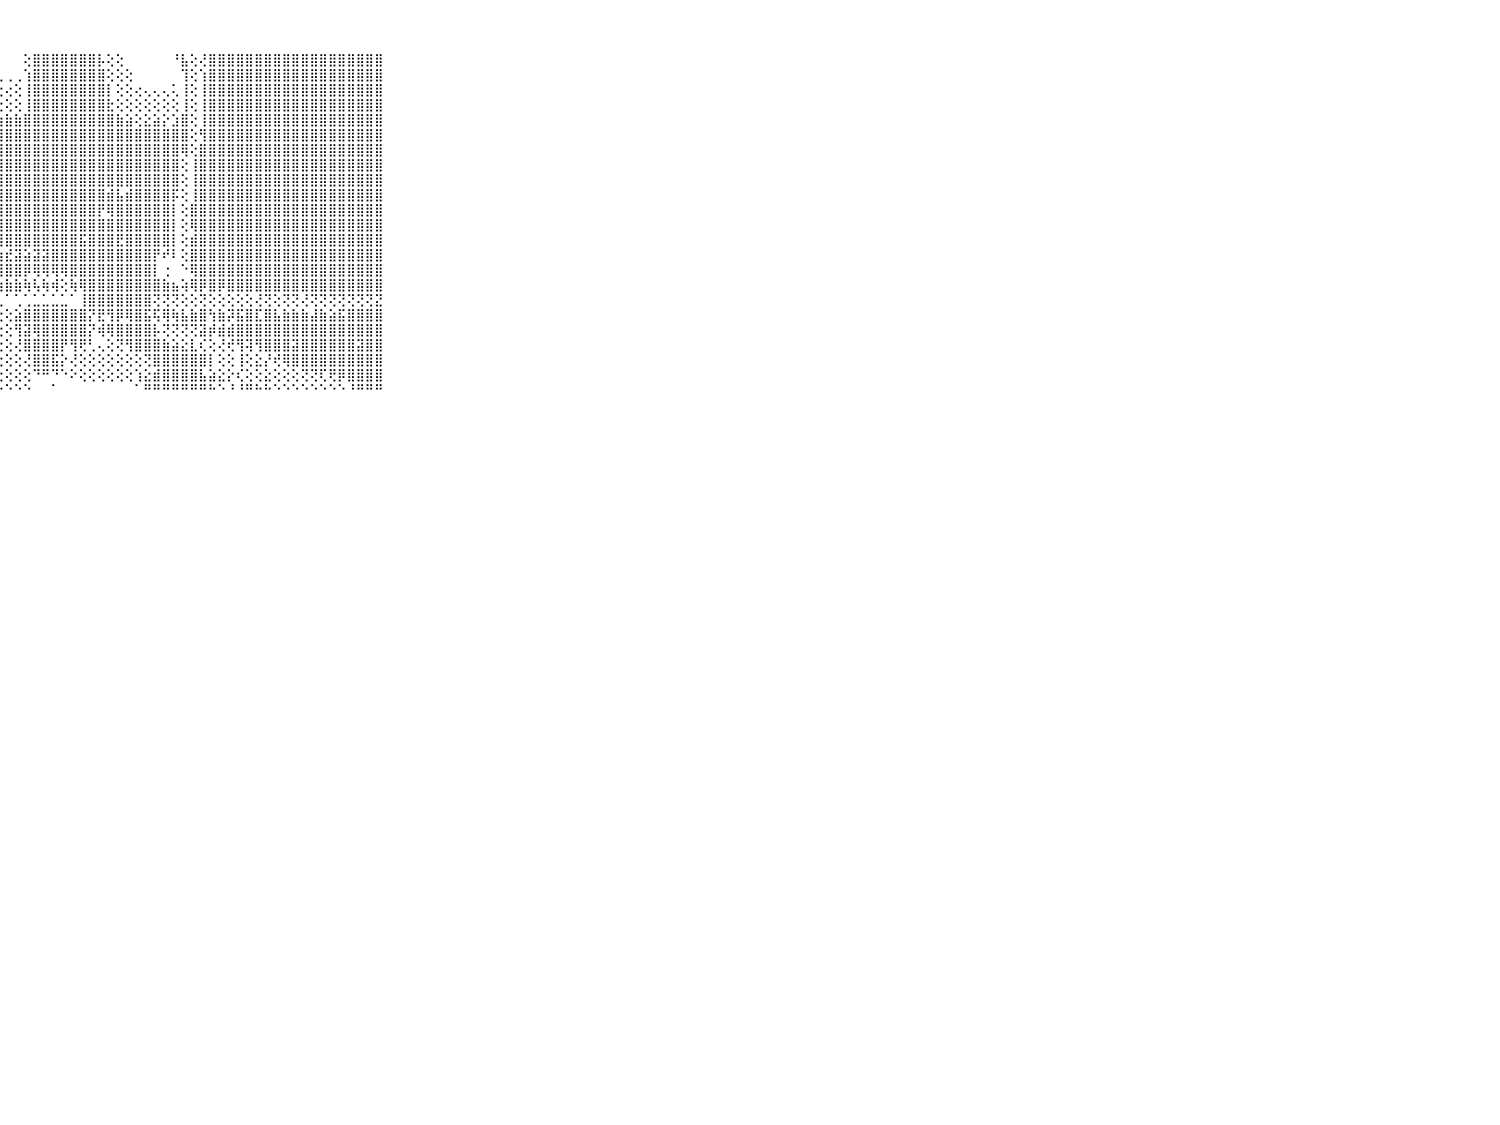

⠀⠀⠀⠀⠀⠀⠀⠀⠀⠀⠀⢸⣿⣿⣿⣿⣿⣿⣿⣿⣿⣿⣿⡿⢁⠀⠀⠀⠀⠀⢕⣿⣿⣿⣿⣿⣿⣿⡧⢕⢕⠀⠀⠀⠀⠀⠘⣧⢕⢜⣿⣿⣿⣿⣿⣿⣿⣿⣿⣿⣿⣿⣿⣿⣿⣿⣿⣿⣿⠀⠀⠀⠀⠀⠀⠀⠀⠀⠀⠀⠀
⠀⠀⠀⠀⠀⠀⠀⠀⠀⠀⠀⢸⣿⣿⣿⣿⣿⣿⣿⣿⣿⣿⣿⡇⢀⢀⢀⢀⢀⢀⢱⣿⣿⣿⣿⣿⣿⣿⣿⢕⢕⢕⠀⠀⠀⠀⠀⢹⢕⢱⣿⣿⣿⣿⣿⣿⣿⣿⣿⣿⣿⣿⣿⣿⣿⣿⣿⣿⣿⠀⠀⠀⠀⠀⠀⠀⠀⠀⠀⠀⠀
⠀⠀⠀⠀⠀⠀⠀⠀⠀⠀⠀⢸⣿⣿⣿⣿⣿⣿⣿⣿⣿⣿⣿⡧⢕⢔⢔⢔⢔⢕⢸⣿⣿⣿⣿⣿⣿⣿⣿⡇⢕⢕⢔⢄⢄⢄⢅⢸⢕⢸⣿⣿⣿⣿⣿⣿⣿⣿⣿⣿⣿⣿⣿⣿⣿⣿⣿⣿⣿⠀⠀⠀⠀⠀⠀⠀⠀⠀⠀⠀⠀
⠀⠀⠀⠀⠀⠀⠀⠀⠀⠀⠀⢸⣿⣿⣿⣿⣿⣿⣿⣿⣿⣿⣿⣷⣕⡕⢕⢕⢕⢕⢸⣿⣿⣿⣿⣿⣿⣿⣿⣗⢕⢕⢕⢕⢕⢕⢕⢸⢕⢸⣿⣿⣿⣿⣿⣿⣿⣿⣿⣿⣿⣿⣿⣿⣿⣿⣿⣿⣿⠀⠀⠀⠀⠀⠀⠀⠀⠀⠀⠀⠀
⠀⠀⠀⠀⠀⠀⠀⠀⠀⠀⠀⢸⣿⣿⣿⣿⣿⣿⣿⣿⣿⣿⣿⣿⣿⣿⣿⣷⣷⣷⣿⣿⣿⣿⣿⣿⣿⣿⣿⣿⣷⣵⢕⣕⣵⡕⣱⣿⢕⢸⣿⣿⣿⣿⣿⣿⣿⣿⣿⣿⣿⣿⣿⣿⣿⣿⣿⣿⣿⠀⠀⠀⠀⠀⠀⠀⠀⠀⠀⠀⠀
⠀⠀⠀⠀⠀⠀⠀⠀⠀⠀⠀⢸⣿⣿⣿⣿⣿⣿⣿⣿⣿⣿⣿⣿⣿⣿⣿⣿⣿⣿⣿⣿⣿⣿⣿⣿⣿⣿⣿⣿⣿⣿⣿⣿⣿⣿⣿⣿⢕⢻⣿⣿⣿⣿⣿⣿⣿⣿⣿⣿⣿⣿⣿⣿⣿⣿⣿⣿⣿⠀⠀⠀⠀⠀⠀⠀⠀⠀⠀⠀⠀
⠀⠀⠀⠀⠀⠀⠀⠀⠀⠀⠀⢸⣿⣿⣿⣿⣿⣻⣟⣿⣿⣿⣿⣿⣿⣿⣿⣿⣿⣿⣿⣿⣿⣿⣿⣿⣿⣿⣿⣿⣿⣿⣿⣿⣿⣿⣿⢿⢕⣿⣿⣿⣿⣿⣿⣿⣿⣿⣿⣿⣿⣿⣿⣿⣿⣿⣿⣿⣿⠀⠀⠀⠀⠀⠀⠀⠀⠀⠀⠀⠀
⠀⠀⠀⠀⠀⠀⠀⠀⠀⠀⠀⢸⣿⣿⣿⣿⣿⣿⣿⣿⣿⣿⣿⣿⣿⣿⣿⣿⣿⣿⣿⣿⣿⣿⣿⣿⣿⣿⣿⣿⣿⣿⣿⣿⣿⣿⣿⢕⢸⣿⣿⣿⣿⣿⣿⣿⣿⣿⣿⣿⣿⣿⣿⣿⣿⣿⣿⣿⣿⠀⠀⠀⠀⠀⠀⠀⠀⠀⠀⠀⠀
⠀⠀⠀⠀⠀⠀⠀⠀⠀⠀⠀⢸⣿⣿⣿⣿⣿⣿⣿⣿⣿⣿⣿⣿⣿⣿⣿⣿⣿⣿⣿⣿⣿⣿⣿⣿⣿⣿⣿⣿⣿⣿⣿⣿⣿⣿⣿⢕⢸⣿⣿⣿⣿⣿⣿⣿⣿⣿⣿⣿⣿⣿⣿⣿⣿⣿⣿⣿⣿⠀⠀⠀⠀⠀⠀⠀⠀⠀⠀⠀⠀
⠀⠀⠀⠀⠀⠀⠀⠀⠀⠀⠀⢸⣿⣿⣿⣿⣿⣿⣿⣿⣿⣿⣿⣿⣿⣿⣿⣿⣿⣿⣿⣿⣿⣿⣿⣿⣿⣿⣿⣾⣧⣾⣿⣿⣿⣿⡯⢕⢸⣿⣿⣿⣿⣿⣿⣿⣿⣿⣿⣿⣿⣿⣿⣿⣿⣿⣿⣿⣿⠀⠀⠀⠀⠀⠀⠀⠀⠀⠀⠀⠀
⠀⠀⠀⠀⠀⠀⠀⠀⠀⠀⠀⢸⣿⣿⣿⣿⣿⣿⣿⣿⣿⣿⣿⣿⣿⣿⣿⣿⣿⣿⣿⣿⣿⣿⣿⣿⣿⣿⡟⢿⣿⣿⣿⣿⣿⣿⡇⢕⣿⣿⣿⣿⣿⣿⣿⣿⣿⣿⣿⣿⣿⣿⣿⣿⣿⣿⣿⣿⣿⠀⠀⠀⠀⠀⠀⠀⠀⠀⠀⠀⠀
⠀⠀⠀⠀⠀⠀⠀⠀⠀⠀⠀⢸⣿⣿⣿⣿⣿⣿⣿⣿⣿⣿⣿⣿⣿⣿⣿⣿⣿⣿⣿⣿⣿⣿⣿⣿⣿⣿⣿⣿⣿⣿⣿⣿⣿⣿⡇⢕⢿⣿⣿⣿⣿⣿⣿⣿⣿⣿⣿⣿⣿⣿⣿⣿⣿⣿⣿⣿⣿⠀⠀⠀⠀⠀⠀⠀⠀⠀⠀⠀⠀
⠀⠀⠀⠀⠀⠀⠀⠀⠀⠀⠀⢸⣿⣿⣿⣿⣿⣿⣿⣿⣿⣿⣿⣿⣿⢿⣿⣿⣿⣿⣿⣿⣿⣿⣿⣿⣯⣿⣿⣿⣟⣿⣿⣿⣿⣿⡇⢕⣾⣿⣿⣿⣿⣿⣿⣿⣿⣿⣿⣿⣿⣿⣿⣿⣿⣿⣿⣿⣿⠀⠀⠀⠀⠀⠀⠀⠀⠀⠀⠀⠀
⠀⠀⠀⠀⠀⠀⠀⠀⠀⠀⠀⢸⣿⣿⣿⣿⣿⣿⣿⣿⣿⣿⣿⣿⢿⢟⣷⣷⣞⣽⣵⣽⣽⣿⣿⣿⣿⣿⣿⣿⣿⣿⣿⣿⡟⠞⠇⢕⣿⣿⣿⣿⣿⣿⣿⣿⣿⣿⣿⣿⣿⣿⣿⣿⣿⣿⣿⣿⣿⠀⠀⠀⠀⠀⠀⠀⠀⠀⠀⠀⠀
⠀⠀⠀⠀⠀⠀⠀⠀⠀⠀⠀⢸⣿⣿⣿⣿⣿⣿⣿⣿⣿⣿⡯⢵⢗⣿⣿⣿⣿⣿⡿⢿⢿⢿⢿⣿⣿⣿⣿⣿⣿⣿⣿⣿⡇⢐⠀⠑⢿⣿⣿⣿⣿⣿⣿⣿⣿⣿⣿⣿⣿⣿⣿⣿⣿⣿⣿⣿⣿⠀⠀⠀⠀⠀⠀⠀⠀⠀⠀⠀⠀
⠀⠀⠀⠀⠀⠀⠀⠀⠀⠀⠀⢸⣿⣿⣿⣿⣿⣿⢟⣿⣿⢏⢕⢜⢿⢿⢵⢵⣷⣷⢷⢧⢷⢾⢕⢷⢿⣿⣿⣿⣿⣿⣿⣿⣿⣷⣦⢵⢿⡿⣿⡿⣿⣿⣿⣿⣿⣿⣿⣿⣿⣿⣿⣿⣿⣿⣿⣿⣿⠀⠀⠀⠀⠀⠀⠀⠀⠀⠀⠀⠀
⠀⠀⠀⠀⠀⠀⠀⠀⠀⠀⠀⠈⢍⢍⢅⢁⢅⢁⠉⢍⢍⢁⠁⠁⢁⢁⢁⢁⠁⢁⢁⣁⣁⣁⣁⠁⢸⣿⣿⣿⣿⣿⣿⣿⢝⢝⢝⢕⢕⢝⢕⢕⢕⢕⢕⢜⢝⢕⢝⢝⢜⢝⢝⢝⢝⢝⢝⢝⣝⠀⠀⠀⠀⠀⠀⠀⠀⠀⠀⠀⠀
⠀⠀⠀⠀⠀⠀⠀⠀⠀⠀⠀⠀⢕⢕⢕⢕⢕⢕⢕⢕⢕⢕⢕⢕⢕⢕⢕⢕⢕⣵⣿⣿⣿⣿⣿⣿⣿⡝⣟⢻⡿⢿⣿⣯⢯⢿⢷⣧⣷⣿⢳⣷⡽⣯⣿⣏⣿⣧⣷⣷⣷⣼⣷⣵⣯⣿⣿⣿⣿⠀⠀⠀⠀⠀⠀⠀⠀⠀⠀⠀⠀
⠀⠀⠀⠀⠀⠀⠀⠀⠀⠀⠀⠀⢕⢕⢕⢕⢕⢕⢕⢕⢕⢕⢕⢕⢕⢕⢕⢕⢕⢻⣽⢿⣿⣿⣿⣿⣿⡝⢾⢿⣿⣿⣿⣿⡧⢝⢝⢝⢝⣽⡾⣾⣾⣿⣿⣿⣿⣿⣿⣿⣿⣿⣿⣿⣿⣿⣿⣿⣿⠀⠀⠀⠀⠀⠀⠀⠀⠀⠀⠀⠀
⠀⠀⠀⠀⠀⠀⠀⠀⠀⠀⠀⠀⢕⢕⢕⢕⢕⢕⢕⢕⢕⢕⢕⢕⢕⢕⢕⢕⢕⢜⣿⣿⣿⣿⡟⢻⢟⢃⢄⢕⢝⢻⣿⣿⣿⣷⣵⣕⣇⢎⢕⢜⢞⢻⢽⢻⣿⣿⣿⣽⣿⣿⣿⣿⣿⣿⣽⣿⣿⠀⠀⠀⠀⠀⠀⠀⠀⠀⠀⠀⠀
⠀⠀⠀⠀⠀⠀⠀⠀⠀⠀⠀⠀⢕⢕⢕⢕⢕⢕⢕⢕⢕⢕⢕⢕⢕⢕⢕⢕⢕⢕⢜⣿⣿⣯⡕⢜⢕⢕⢕⢕⢕⢕⢕⢝⣿⣿⣿⣿⣿⣿⡇⢕⢕⢸⢕⣕⡜⢞⢿⣿⣿⣿⣿⣿⣿⣿⣿⣿⣿⠀⠀⠀⠀⠀⠀⠀⠀⠀⠀⠀⠀
⠀⠀⠀⠀⠀⠀⠀⠀⠀⠀⠀⢄⢕⢕⢕⢕⢕⢕⢕⢕⢕⢕⢕⢕⢕⢕⢕⢕⢕⢕⢕⠙⠛⠙⠑⠕⢕⢕⢕⢕⢕⢕⢱⣕⣾⣿⣿⣿⣿⣧⣵⣕⡕⢎⢕⢕⣕⢕⢕⢕⢝⢝⢏⢟⡿⣿⣿⣿⣿⠀⠀⠀⠀⠀⠀⠀⠀⠀⠀⠀⠀
⠀⠀⠀⠀⠀⠀⠀⠀⠀⠀⠀⠑⠑⠑⠑⠑⠑⠑⠑⠑⠑⠑⠑⠑⠑⠑⠑⠑⠑⠑⠑⠀⠀⠁⠀⠀⠀⠀⠀⠀⠀⠀⠁⠛⠛⠛⠛⠛⠛⠛⠓⠑⠘⠘⠛⠓⠓⠑⠑⠑⠑⠑⠑⠑⠑⠘⠛⠛⠛⠀⠀⠀⠀⠀⠀⠀⠀⠀⠀⠀⠀